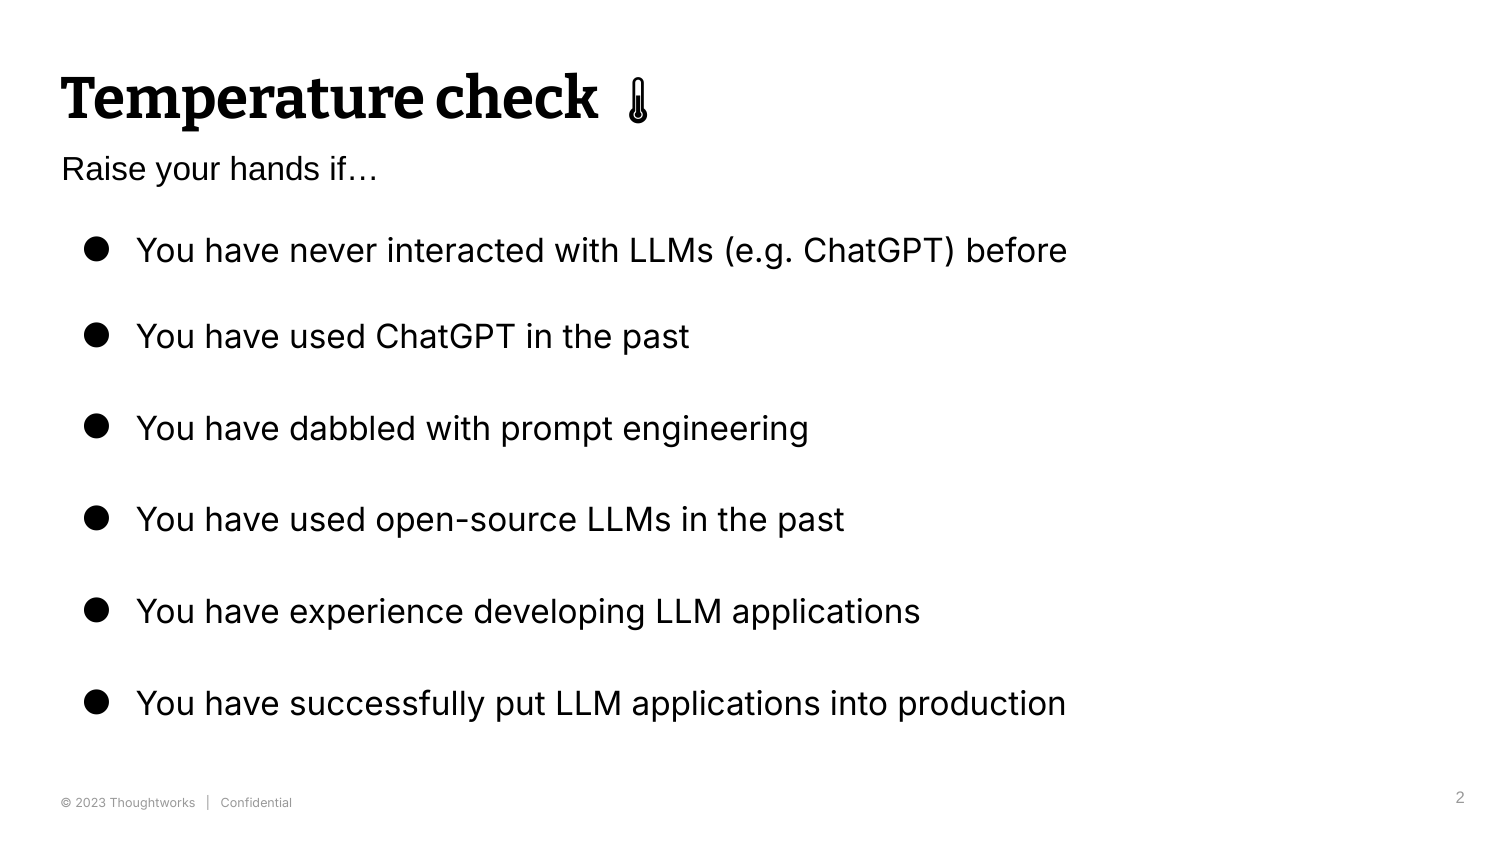

# Temperature check 🌡️
Raise your hands if…
You have never interacted with LLMs (e.g. ChatGPT) before
You have used ChatGPT in the past
You have dabbled with prompt engineering
You have used open-source LLMs in the past
You have experience developing LLM applications
You have successfully put LLM applications into production
2